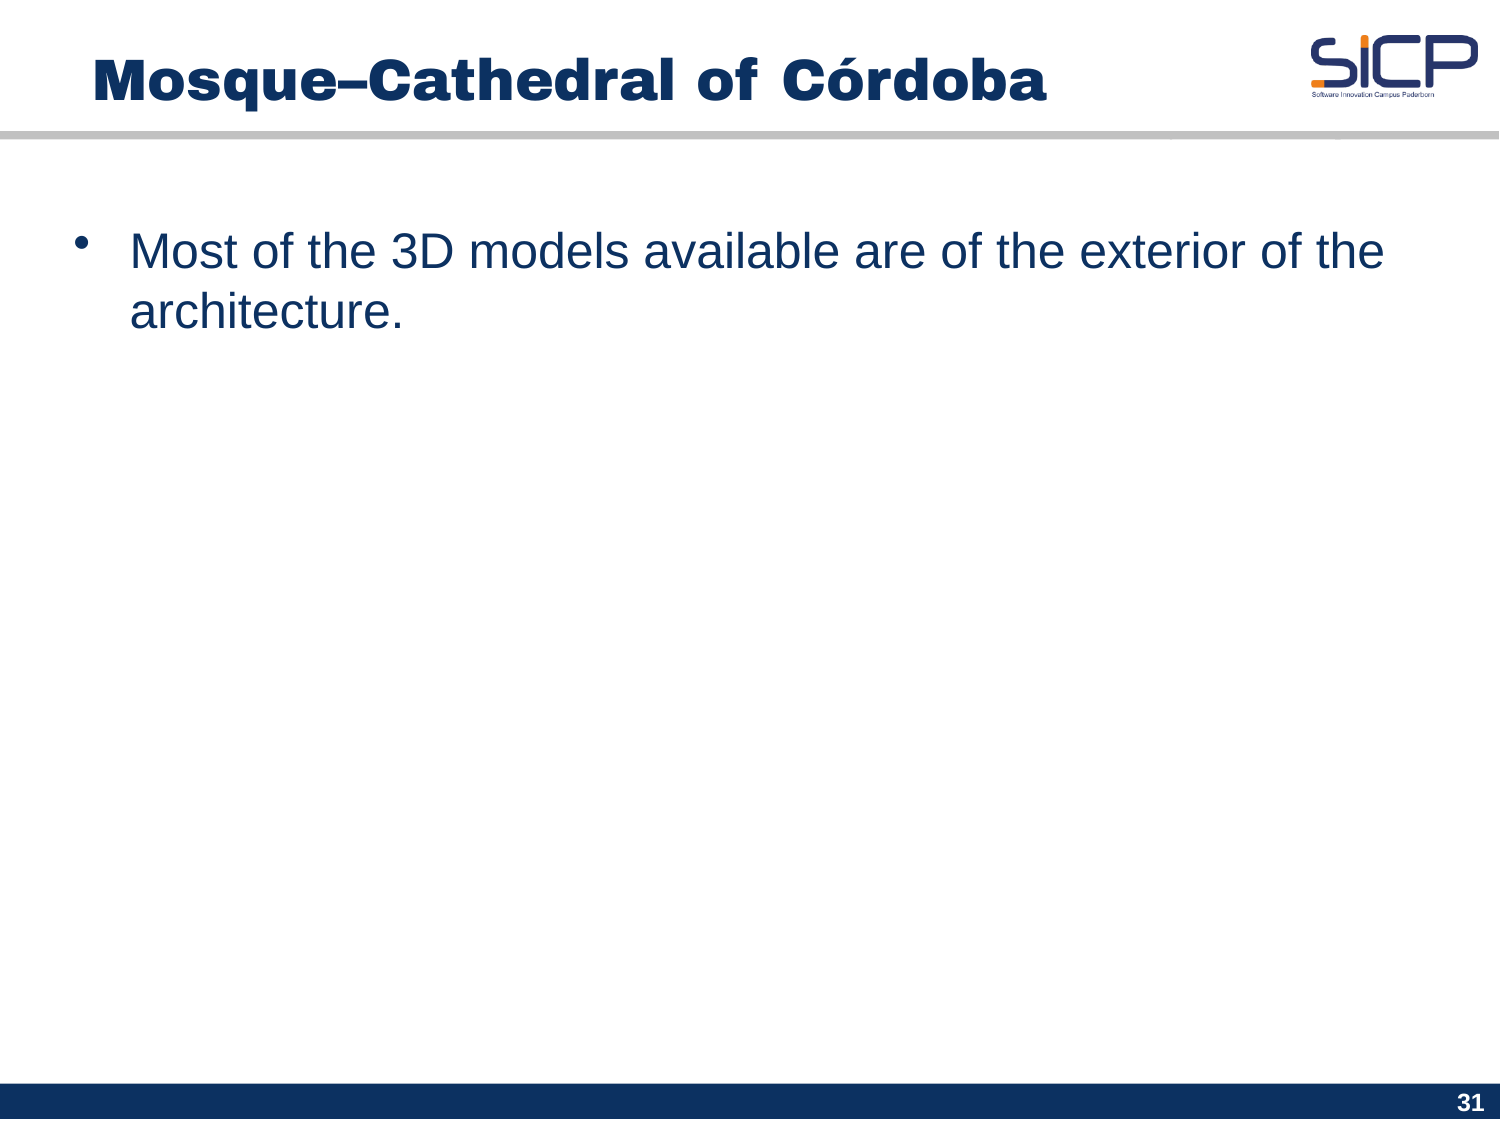

# Mosque–Cathedral of Córdoba
Most of the 3D models available are of the exterior of the  architecture.
31